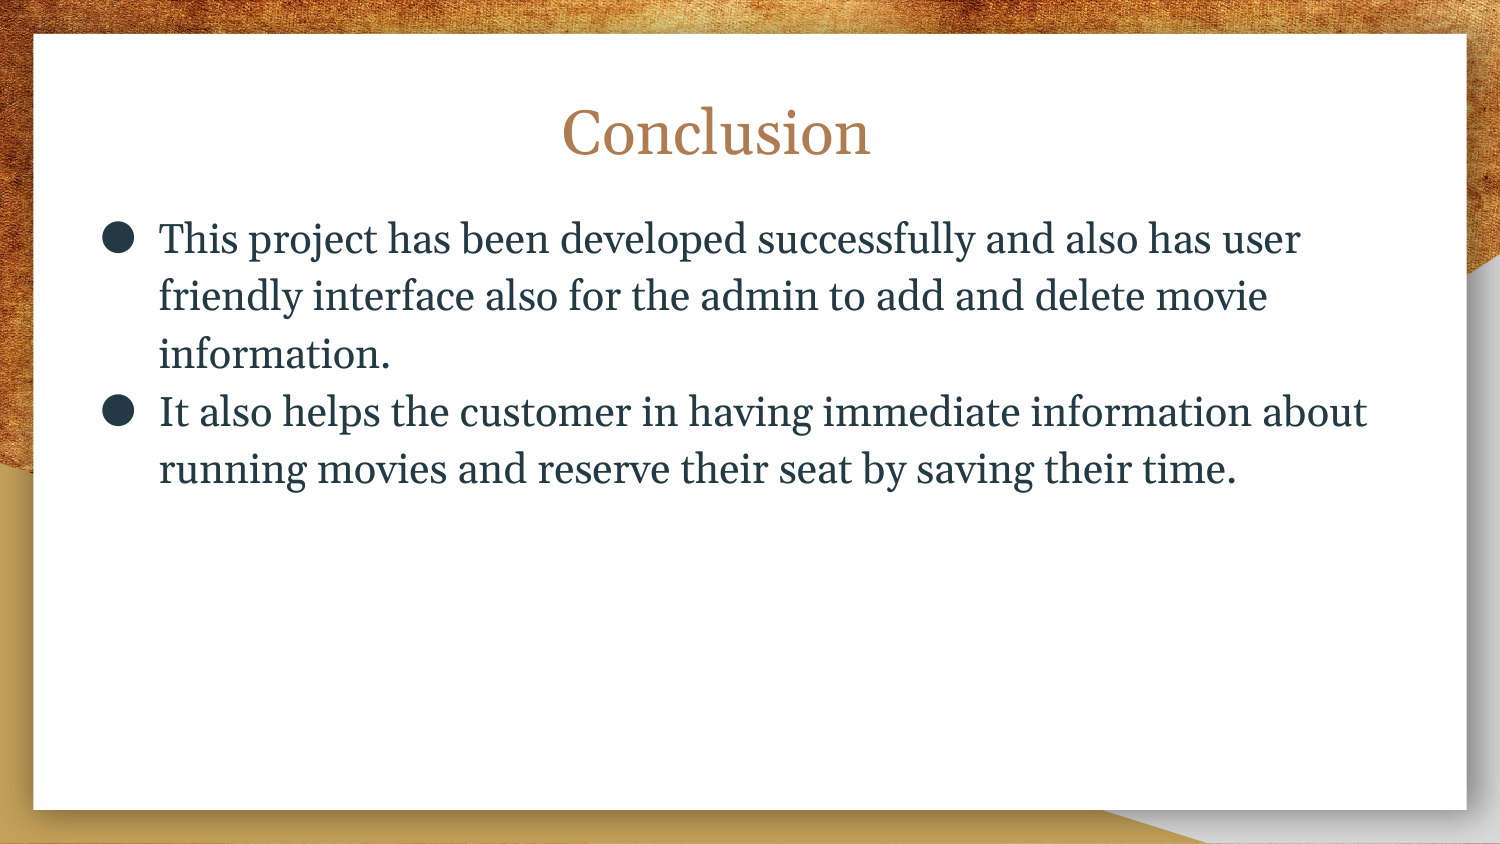

# Conclusion
This project has been developed successfully and also has user friendly interface also for the admin to add and delete movie information.
It also helps the customer in having immediate information about running movies and reserve their seat by saving their time.